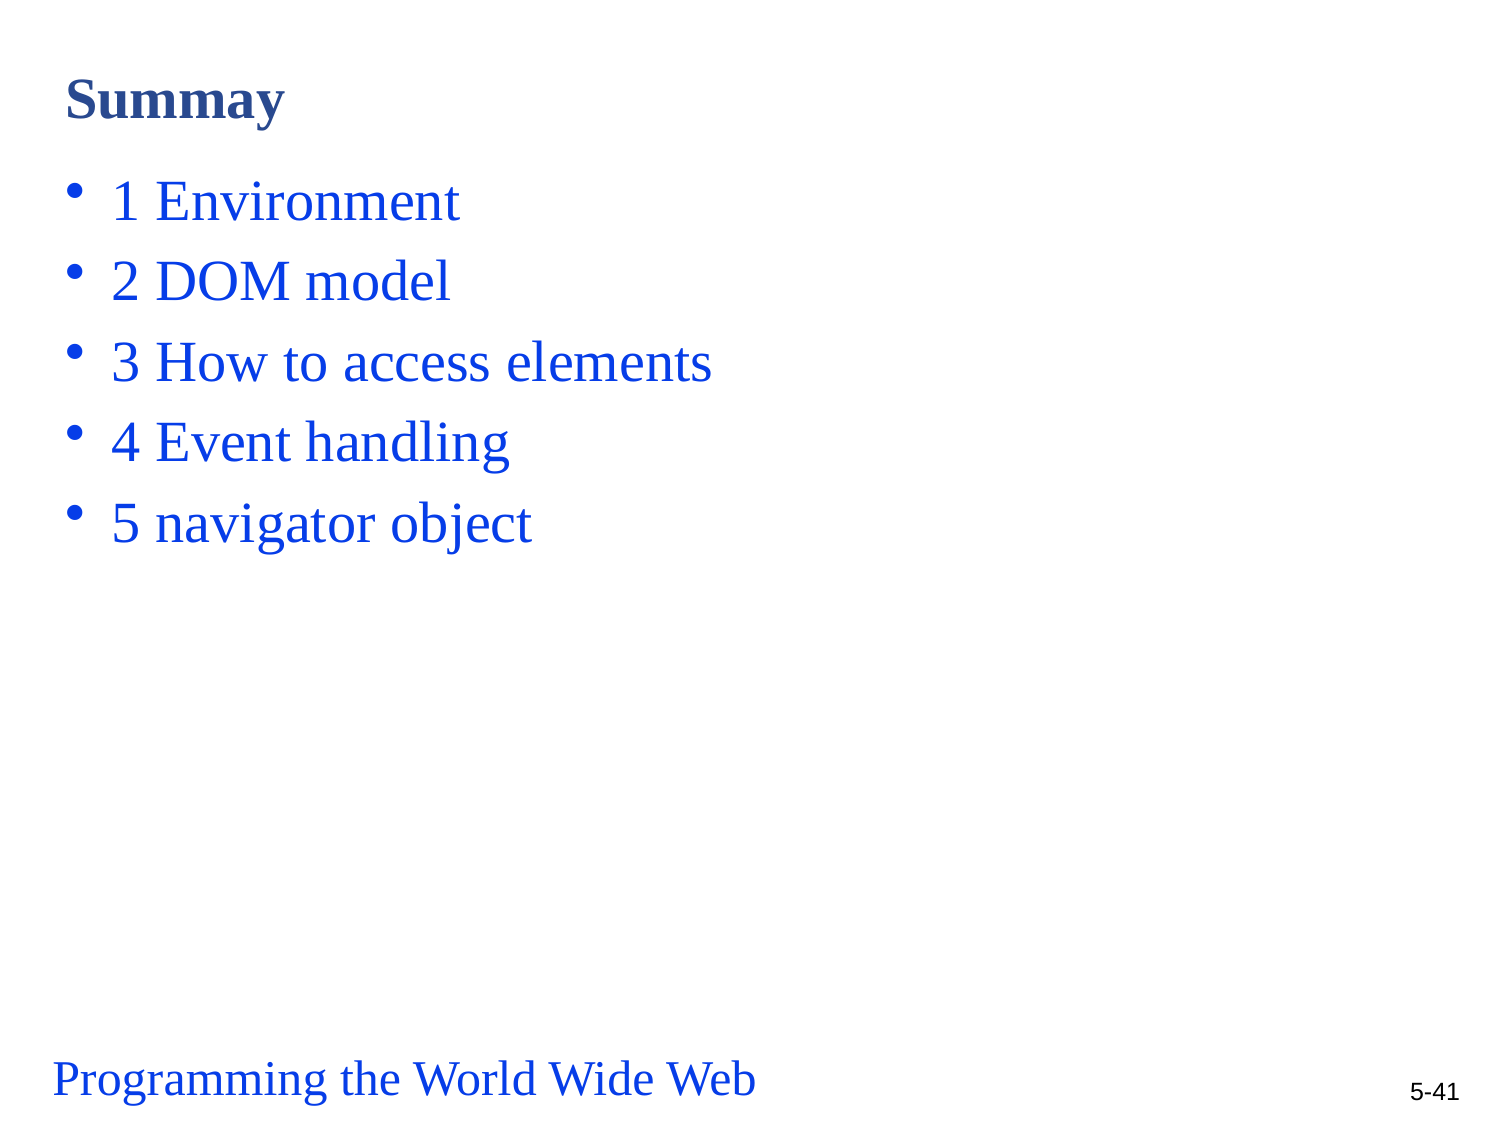

# Summay
1 Environment
2 DOM model
3 How to access elements
4 Event handling
5 navigator object